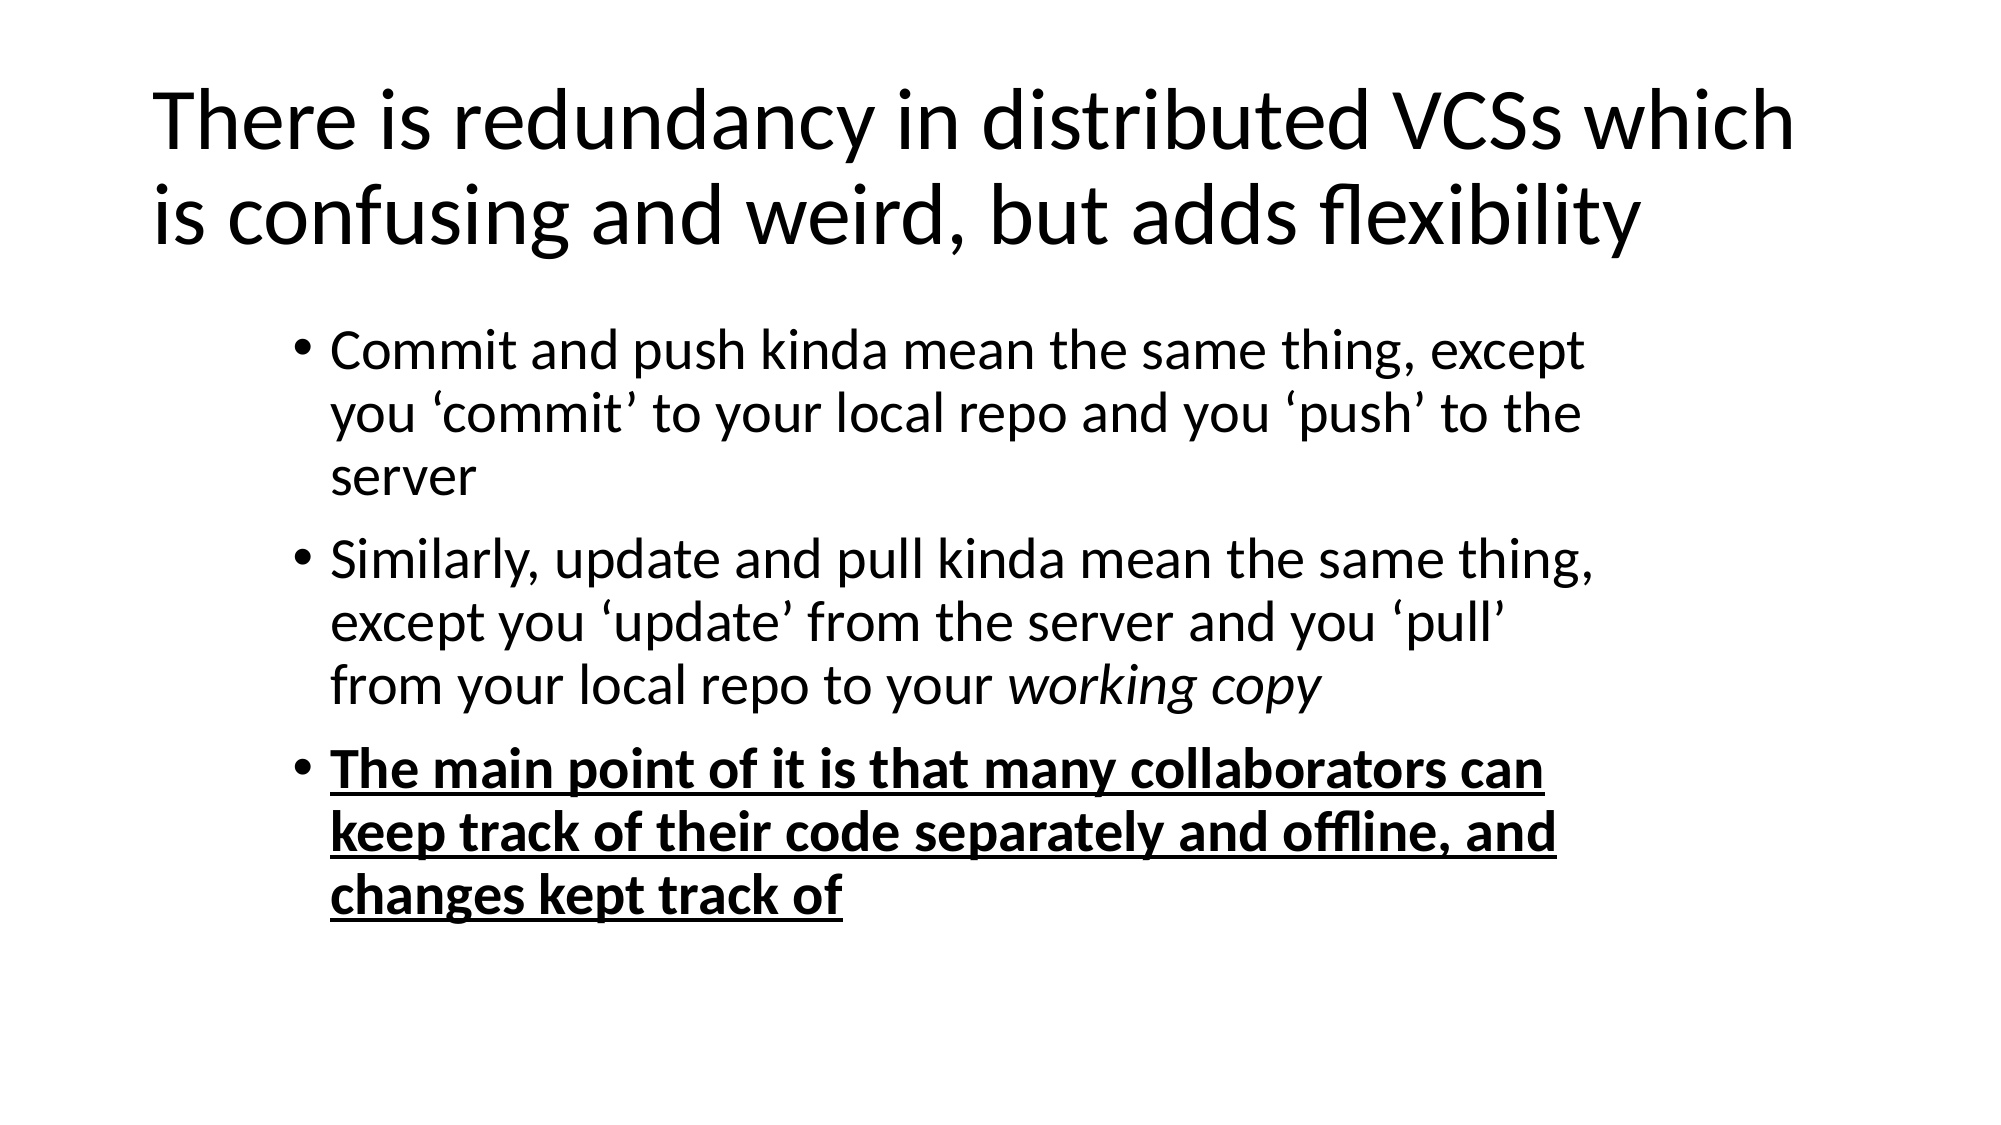

# There is redundancy in distributed VCSs which is confusing and weird, but adds flexibility
Commit and push kinda mean the same thing, except you ‘commit’ to your local repo and you ‘push’ to the server
Similarly, update and pull kinda mean the same thing, except you ‘update’ from the server and you ‘pull’ from your local repo to your working copy
The main point of it is that many collaborators can keep track of their code separately and offline, and changes kept track of